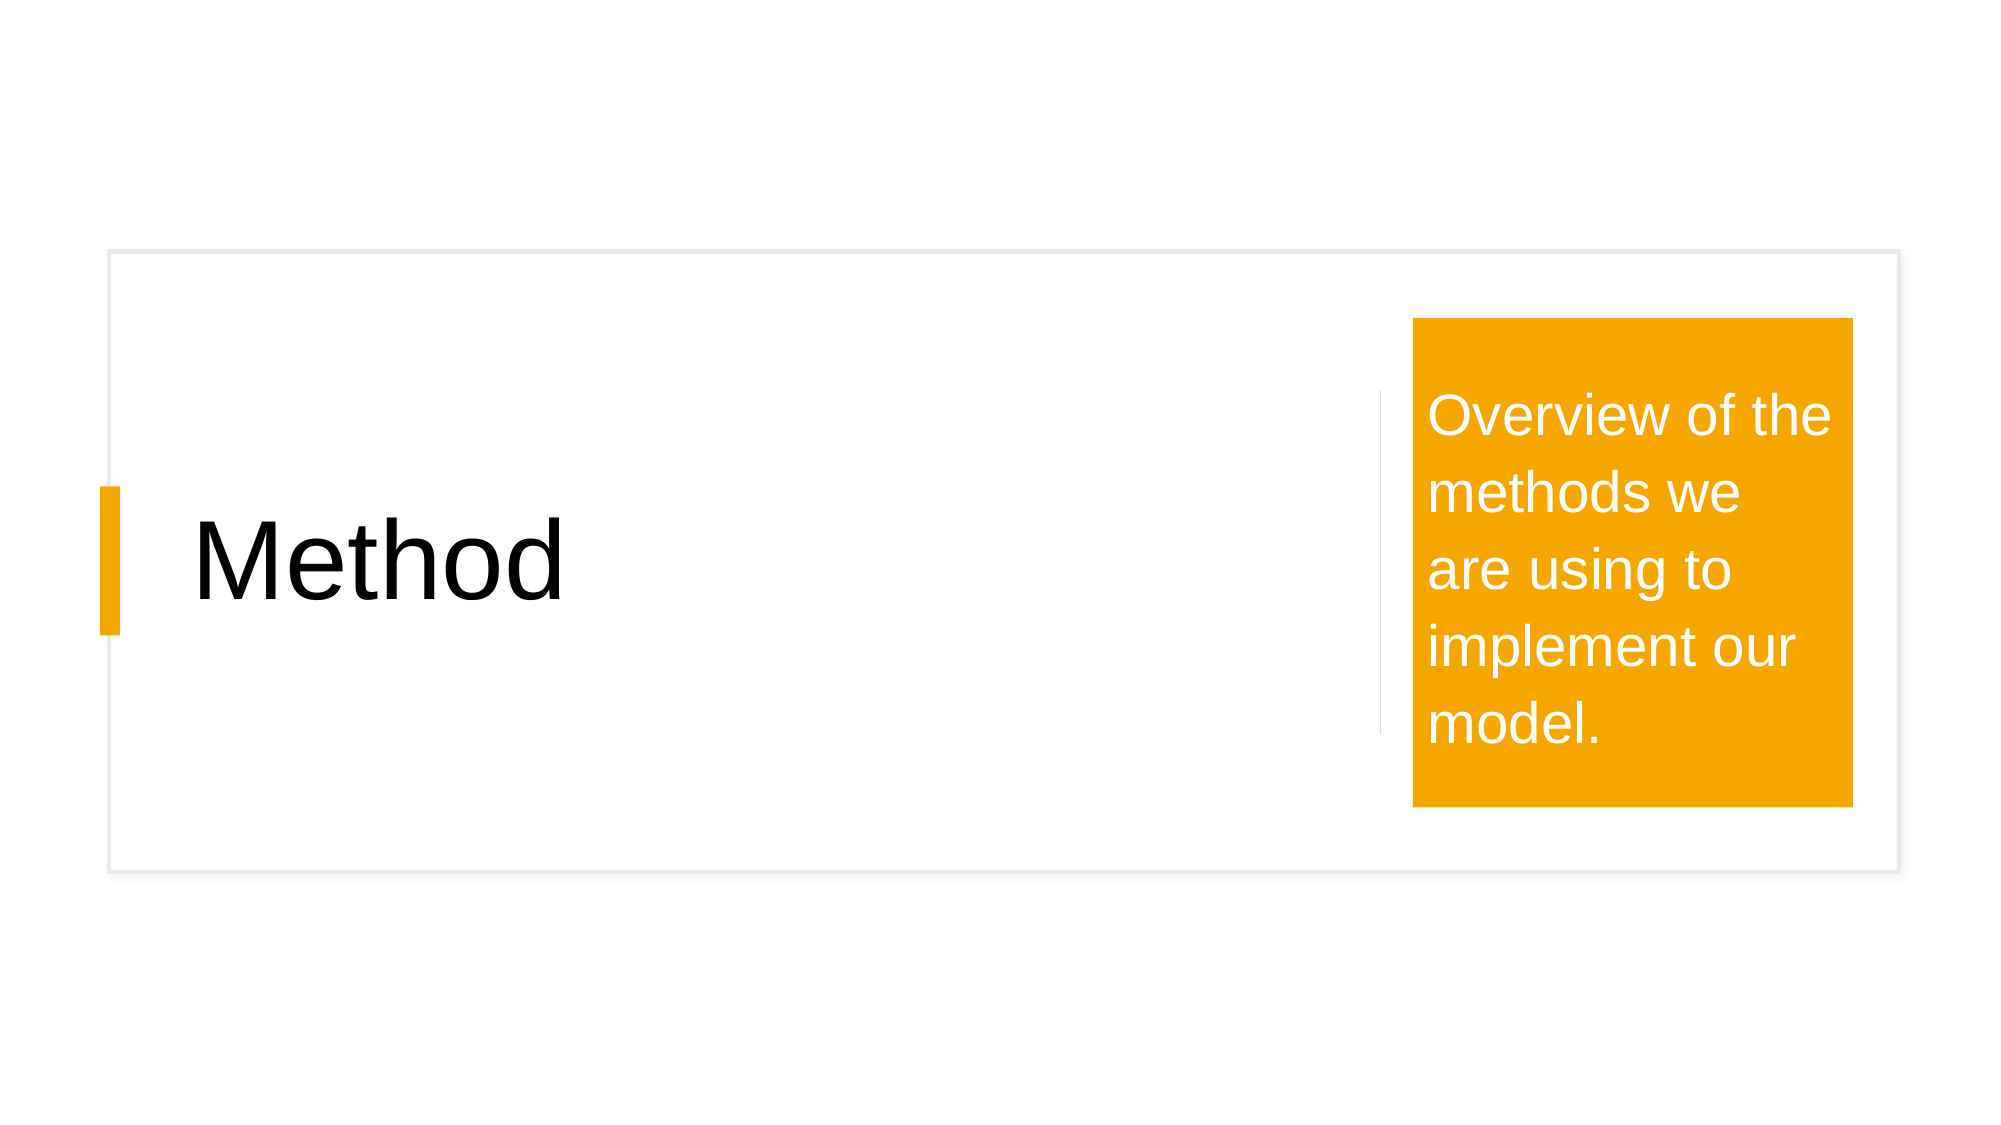

Method
Overview of the methods we are using to implement our model.